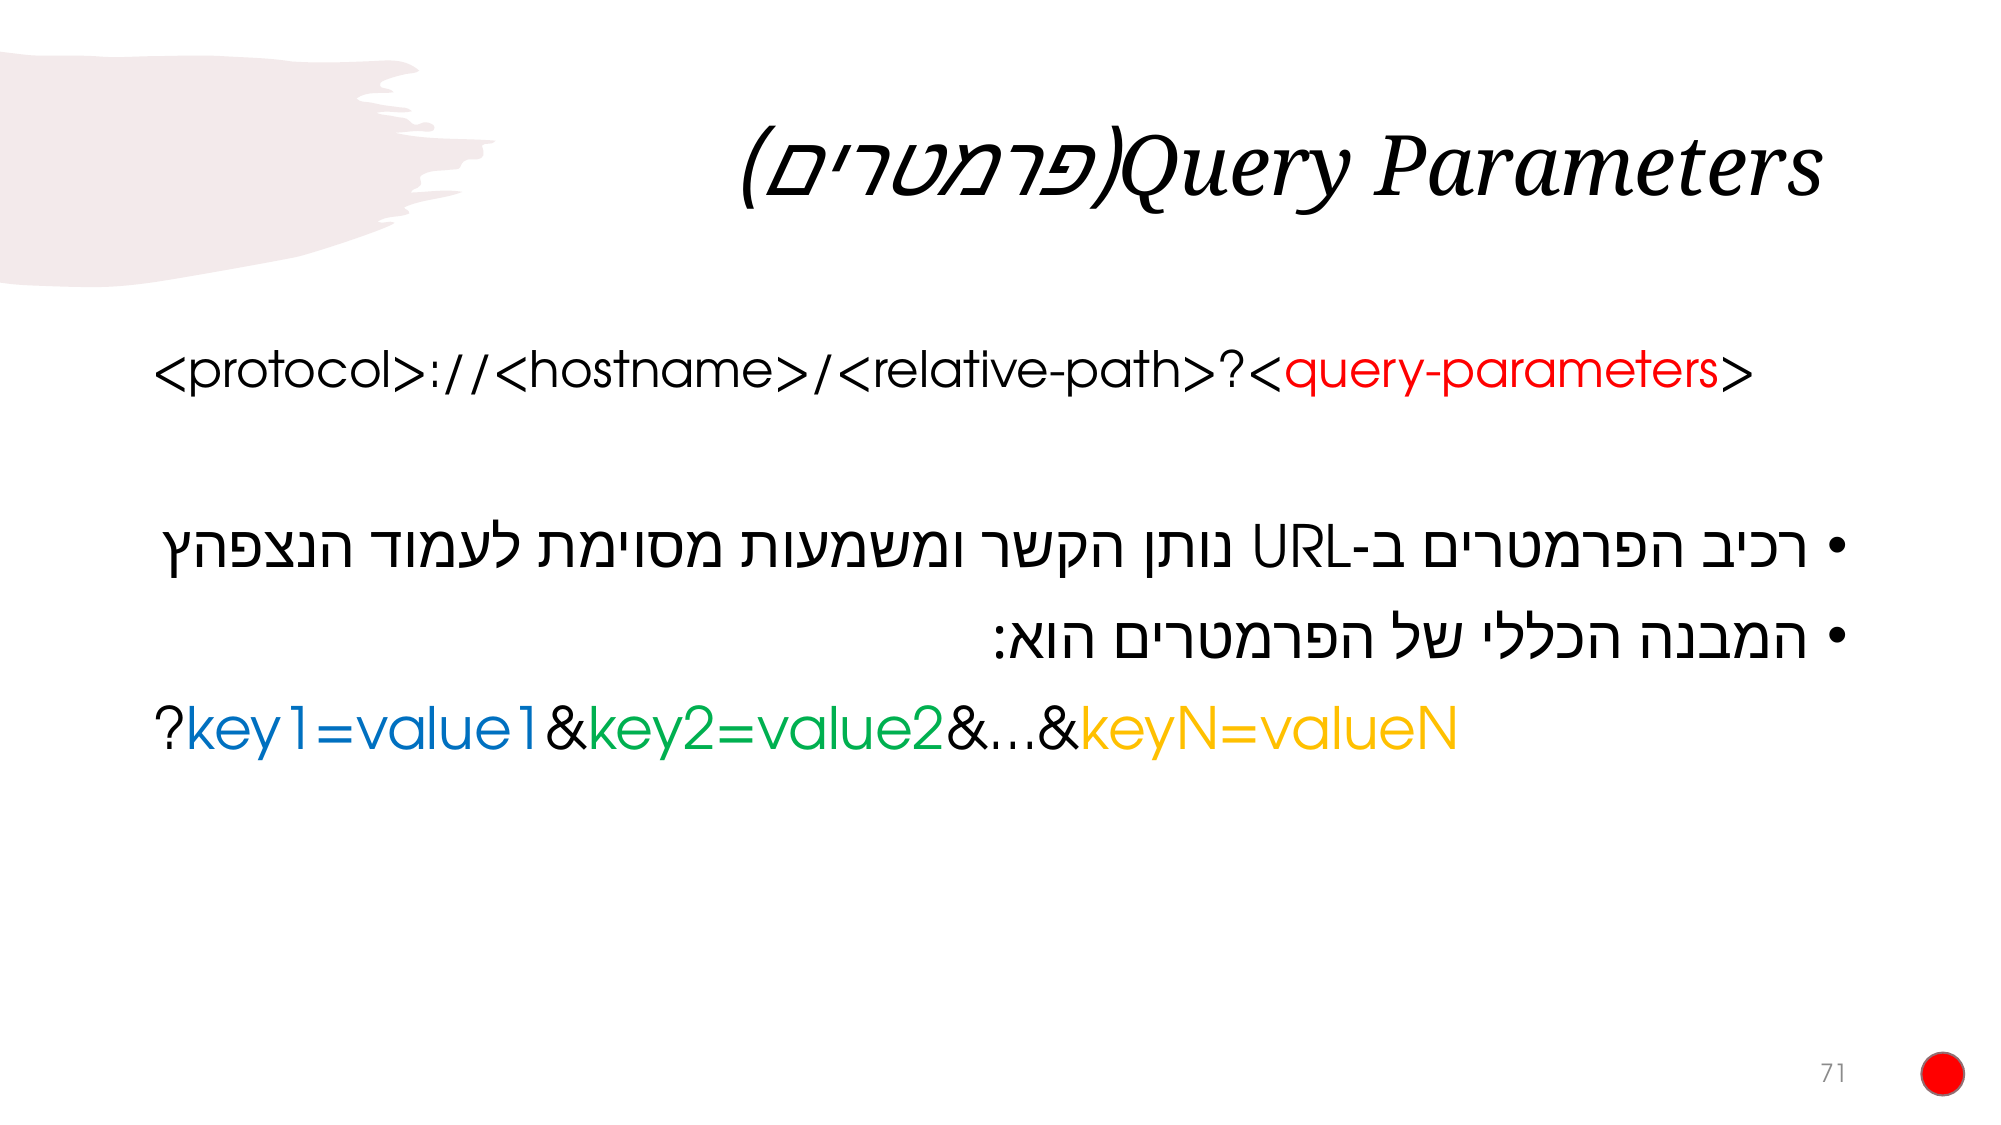

# Query Parameters(פרמטרים)
<protocol>://<hostname>/<relative-path>?<query-parameters>

רכיב הפרמטרים ב-URL נותן הקשר ומשמעות מסוימת לעמוד הנצפהץ
המבנה הכללי של הפרמטרים הוא:
?key1=value1&key2=value2&…&keyN=valueN

71